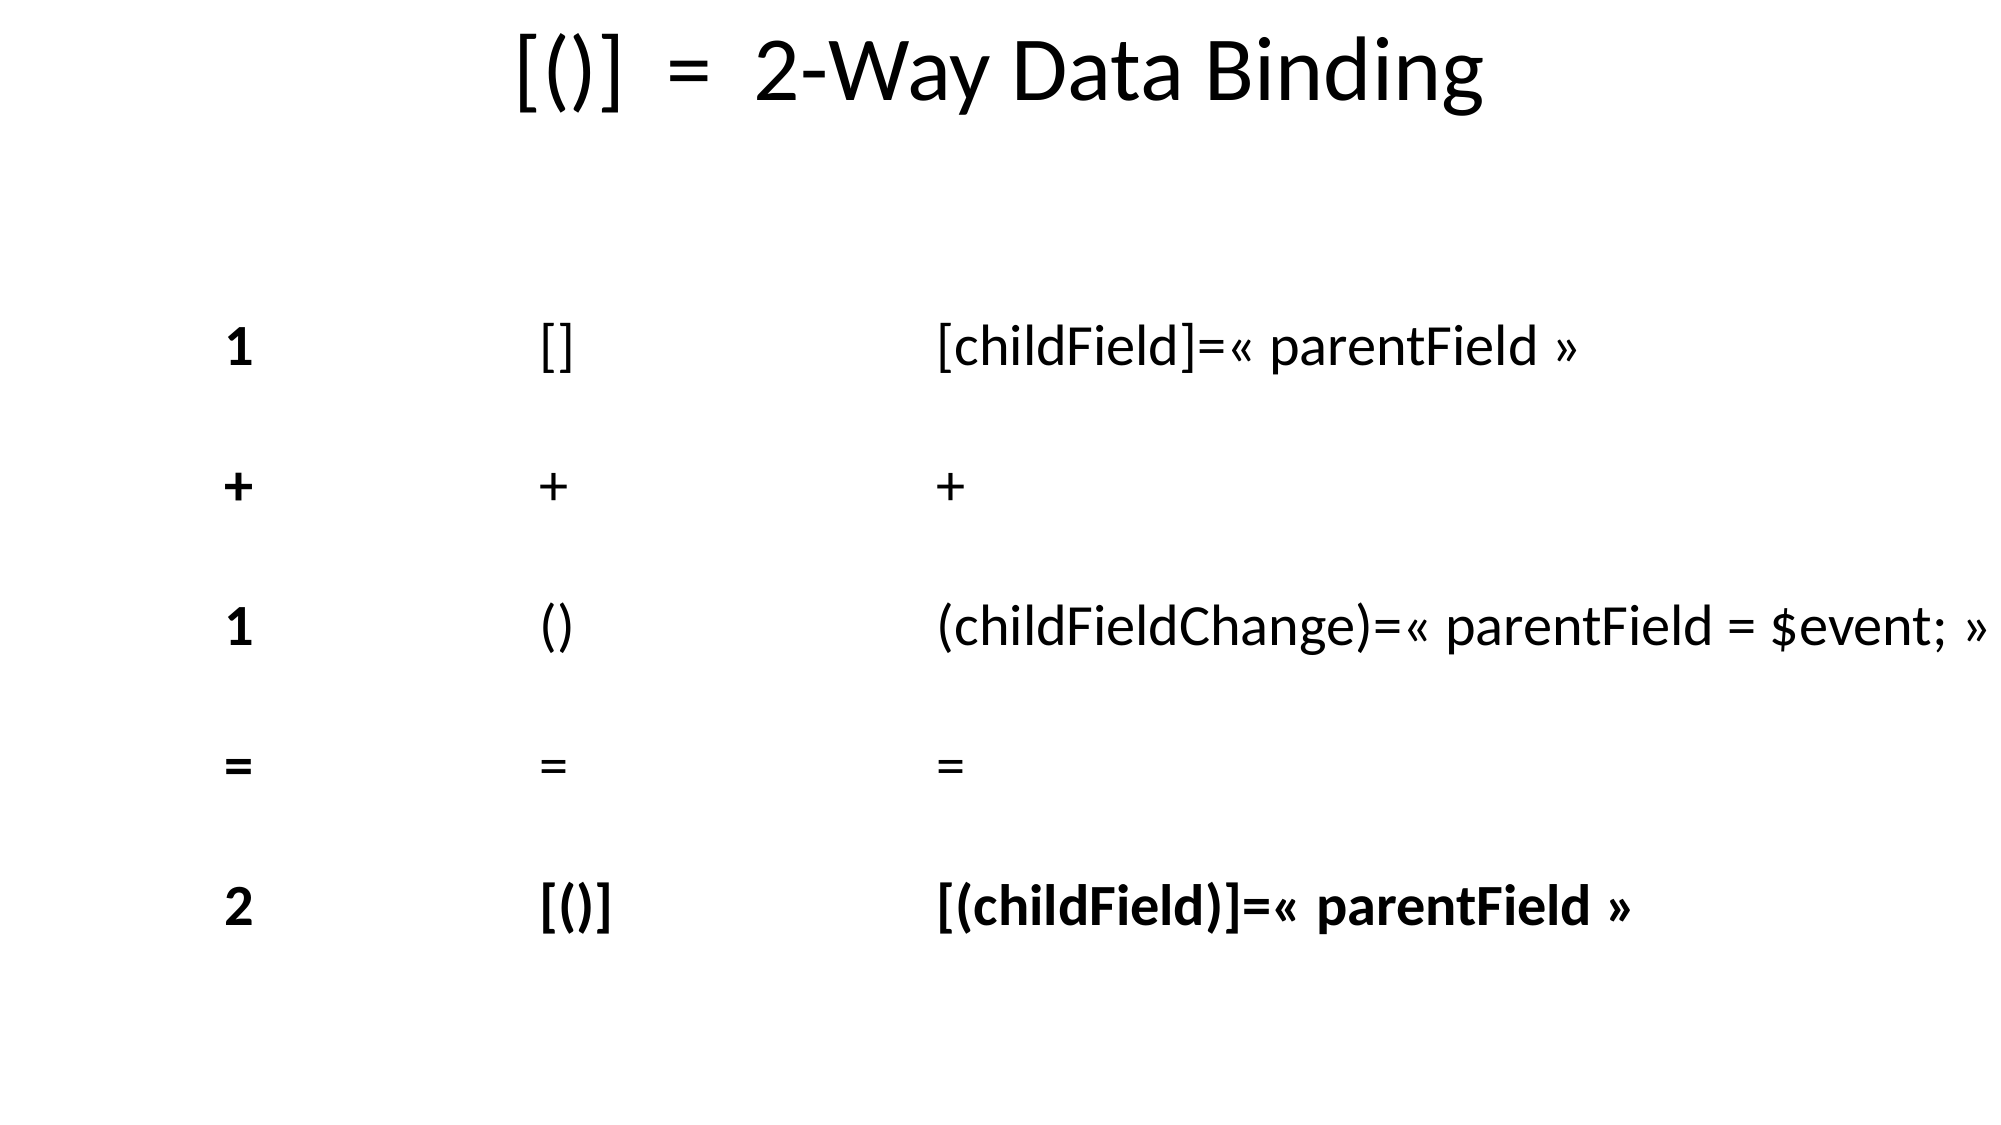

# [()]  =  2-Way Data Binding
1
+

1
=

2
[]
+

()

=

[()]
[childField]=« parentField »
+

(childFieldChange)=« parentField = $event; »
=

[(childField)]=« parentField »